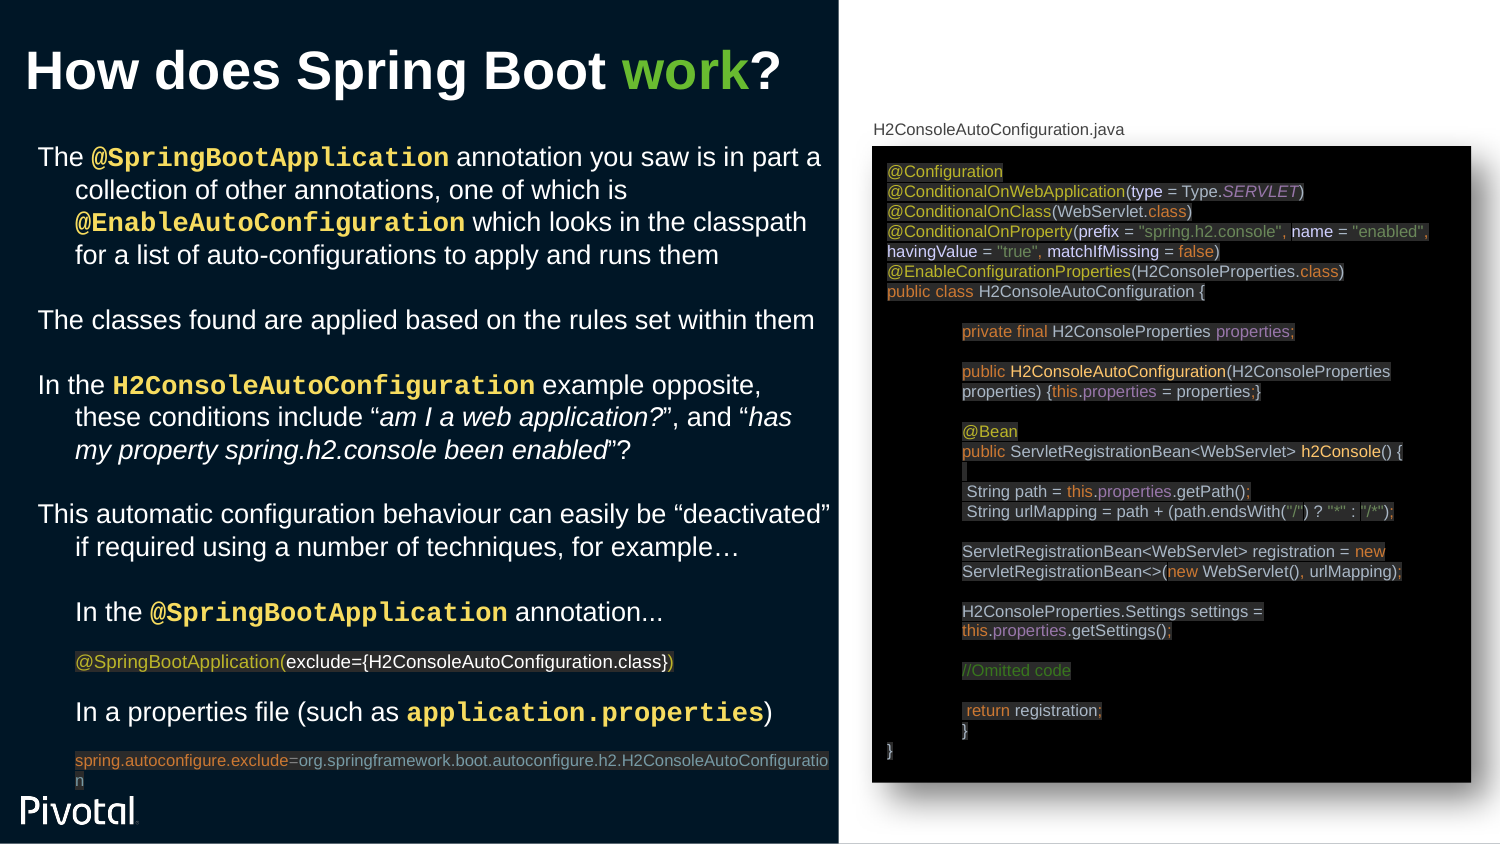

# How does Spring Boot work?
H2ConsoleAutoConfiguration.java
The @SpringBootApplication annotation you saw is in part a collection of other annotations, one of which is @EnableAutoConfiguration which looks in the classpath for a list of auto-configurations to apply and runs them

The classes found are applied based on the rules set within them

In the H2ConsoleAutoConfiguration example opposite, these conditions include “am I a web application?”, and “has my property spring.h2.console been enabled”?

This automatic configuration behaviour can easily be “deactivated” if required using a number of techniques, for example…
In the @SpringBootApplication annotation...
@SpringBootApplication(exclude={H2ConsoleAutoConfiguration.class})
In a properties file (such as application.properties)
spring.autoconfigure.exclude=org.springframework.boot.autoconfigure.h2.H2ConsoleAutoConfiguration

@Configuration
@ConditionalOnWebApplication(type = Type.SERVLET)
@ConditionalOnClass(WebServlet.class)
@ConditionalOnProperty(prefix = "spring.h2.console", name = "enabled", havingValue = "true", matchIfMissing = false)
@EnableConfigurationProperties(H2ConsoleProperties.class)
public class H2ConsoleAutoConfiguration {

private final H2ConsoleProperties properties;

public H2ConsoleAutoConfiguration(H2ConsoleProperties properties) {this.properties = properties;}

@Bean
public ServletRegistrationBean<WebServlet> h2Console() {

 String path = this.properties.getPath();
 String urlMapping = path + (path.endsWith("/") ? "*" : "/*");

ServletRegistrationBean<WebServlet> registration = new ServletRegistrationBean<>(new WebServlet(), urlMapping);

H2ConsoleProperties.Settings settings = this.properties.getSettings();

//Omitted code
 return registration;
}
}